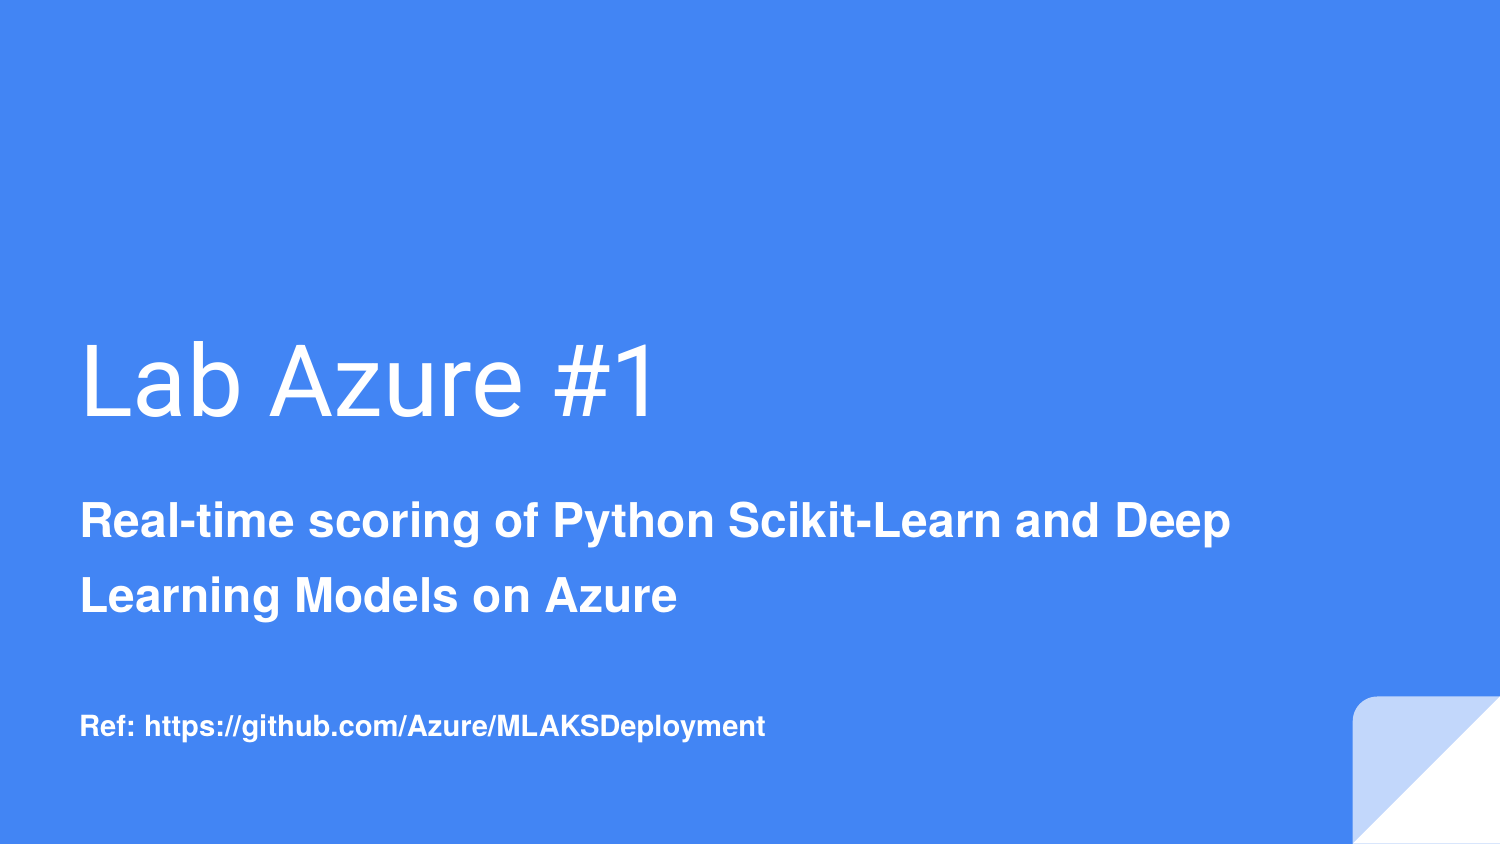

# Lab Azure #1
Real-time scoring of Python Scikit-Learn and Deep Learning Models on Azure

Ref: https://github.com/Azure/MLAKSDeployment